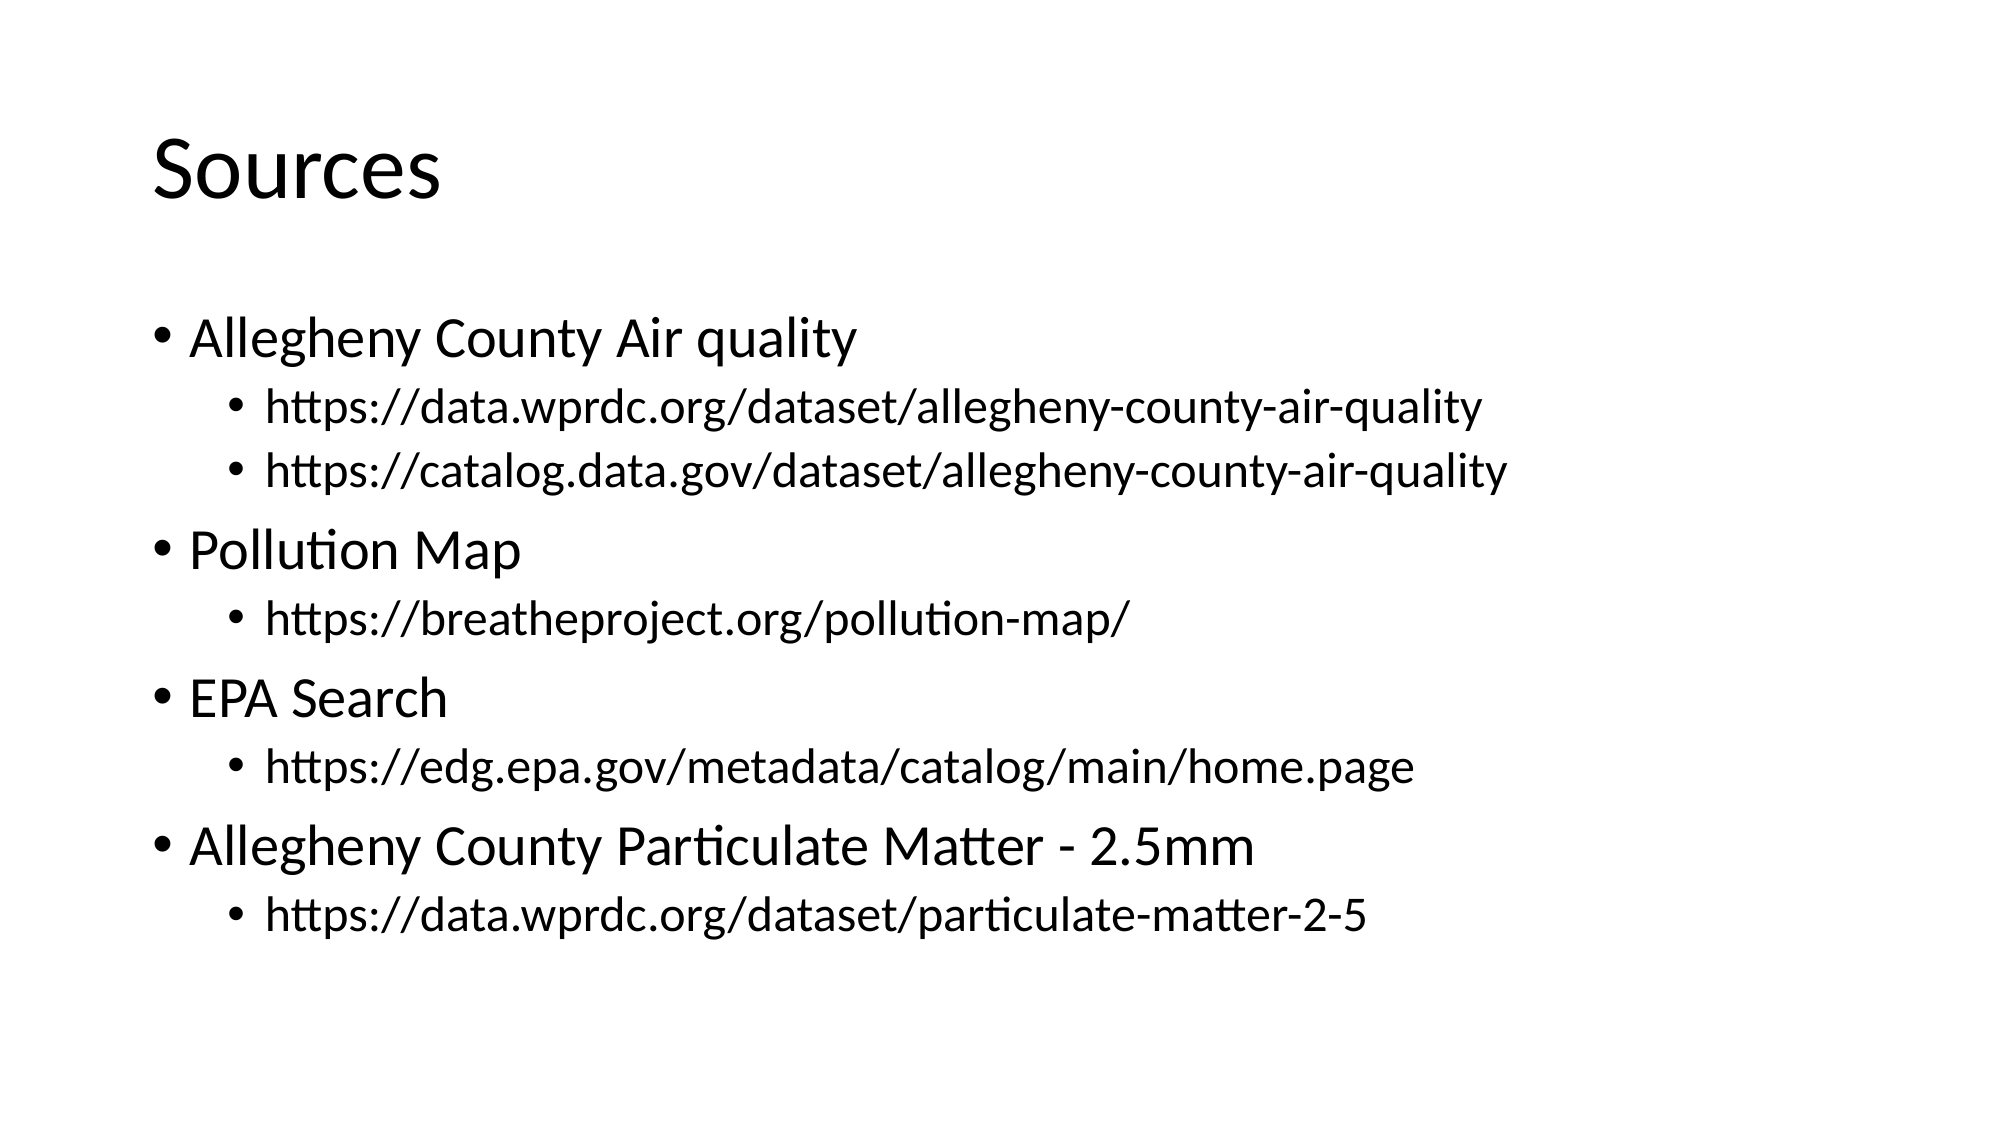

# Sources
Allegheny County Air quality
https://data.wprdc.org/dataset/allegheny-county-air-quality
https://catalog.data.gov/dataset/allegheny-county-air-quality
Pollution Map
https://breatheproject.org/pollution-map/
EPA Search
https://edg.epa.gov/metadata/catalog/main/home.page
Allegheny County Particulate Matter - 2.5mm
https://data.wprdc.org/dataset/particulate-matter-2-5